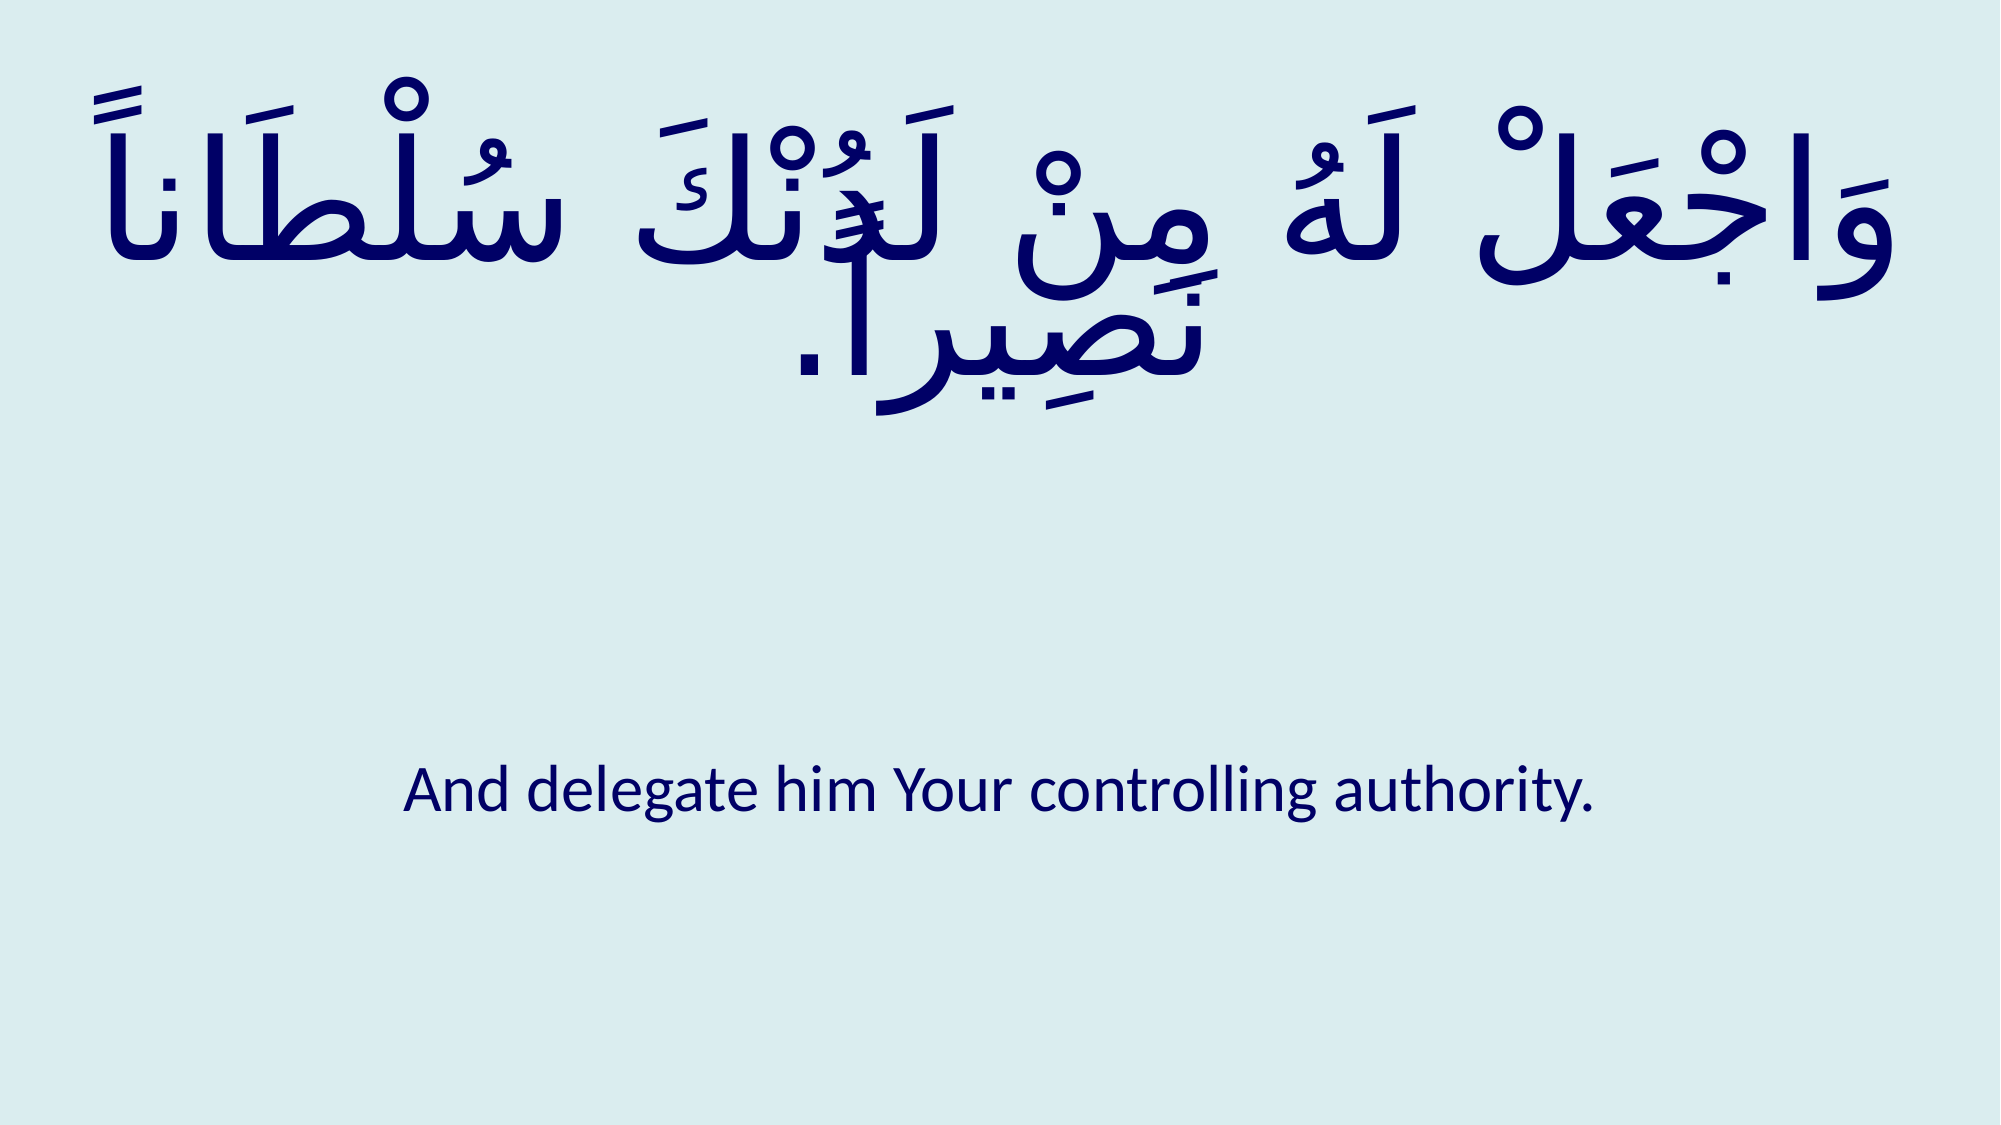

# وَاجْعَلْ لَهُ مِنْ لَدُنْكَ سُلْطَاناً نَصِيراً.
And delegate him Your controlling authority.